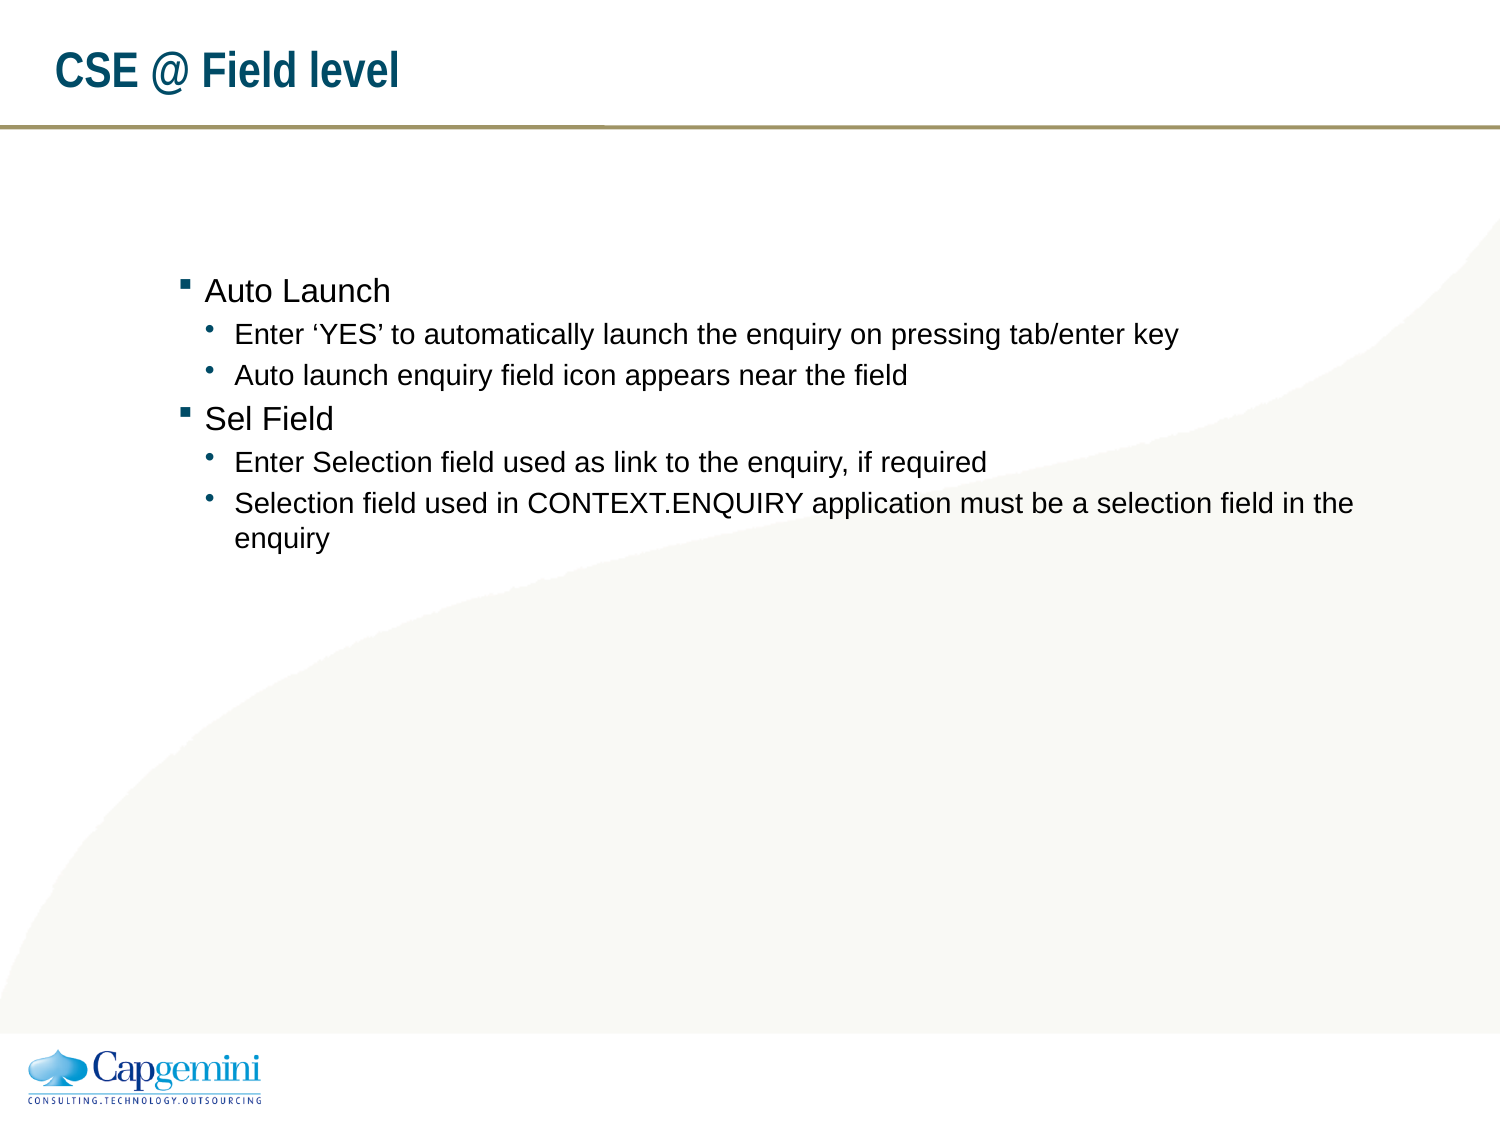

# CSE @ Field level
Auto Launch
Enter ‘YES’ to automatically launch the enquiry on pressing tab/enter key
Auto launch enquiry field icon appears near the field
Sel Field
Enter Selection field used as link to the enquiry, if required
Selection field used in CONTEXT.ENQUIRY application must be a selection field in the enquiry